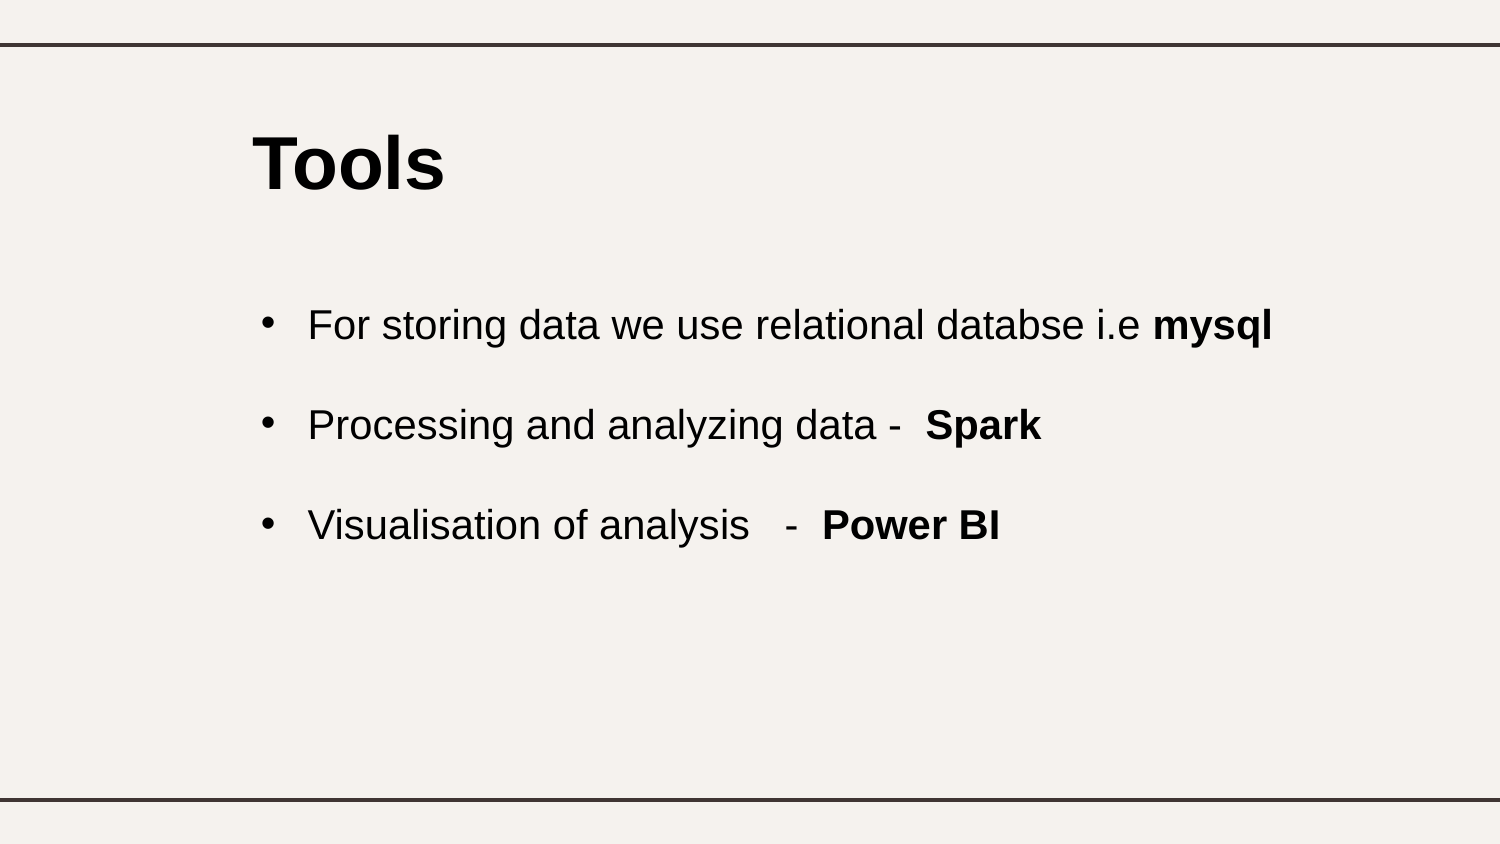

# Tools
For storing data we use relational databse i.e mysql

Processing and analyzing data -  Spark

Visualisation of analysis   -  Power BI